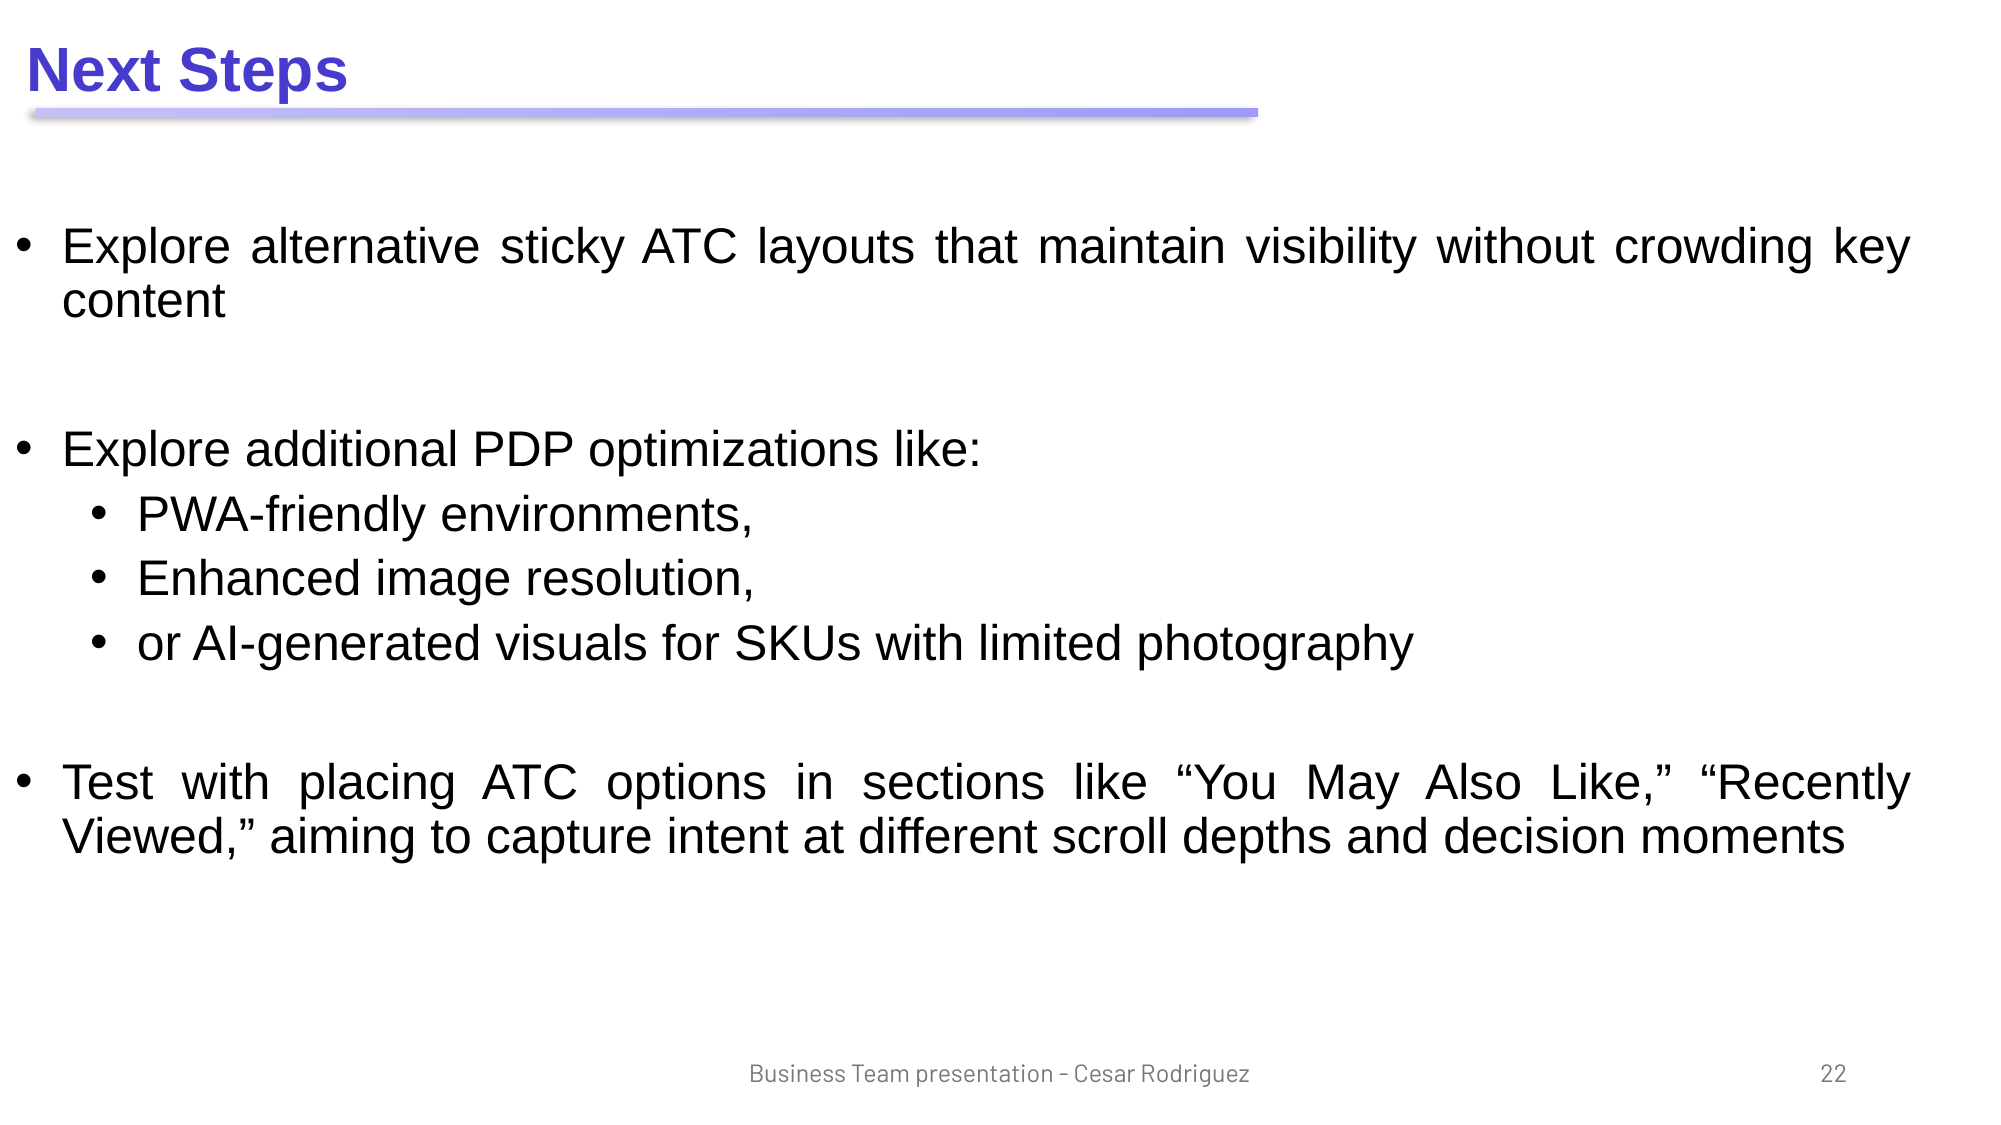

# Next Steps

Explore alternative sticky ATC layouts that maintain visibility without crowding key content

Explore additional PDP optimizations like:
PWA-friendly environments,
Enhanced image resolution,
or AI-generated visuals for SKUs with limited photography

Test with placing ATC options in sections like “You May Also Like,” “Recently Viewed,” aiming to capture intent at different scroll depths and decision moments
Business Team presentation - Cesar Rodriguez
22